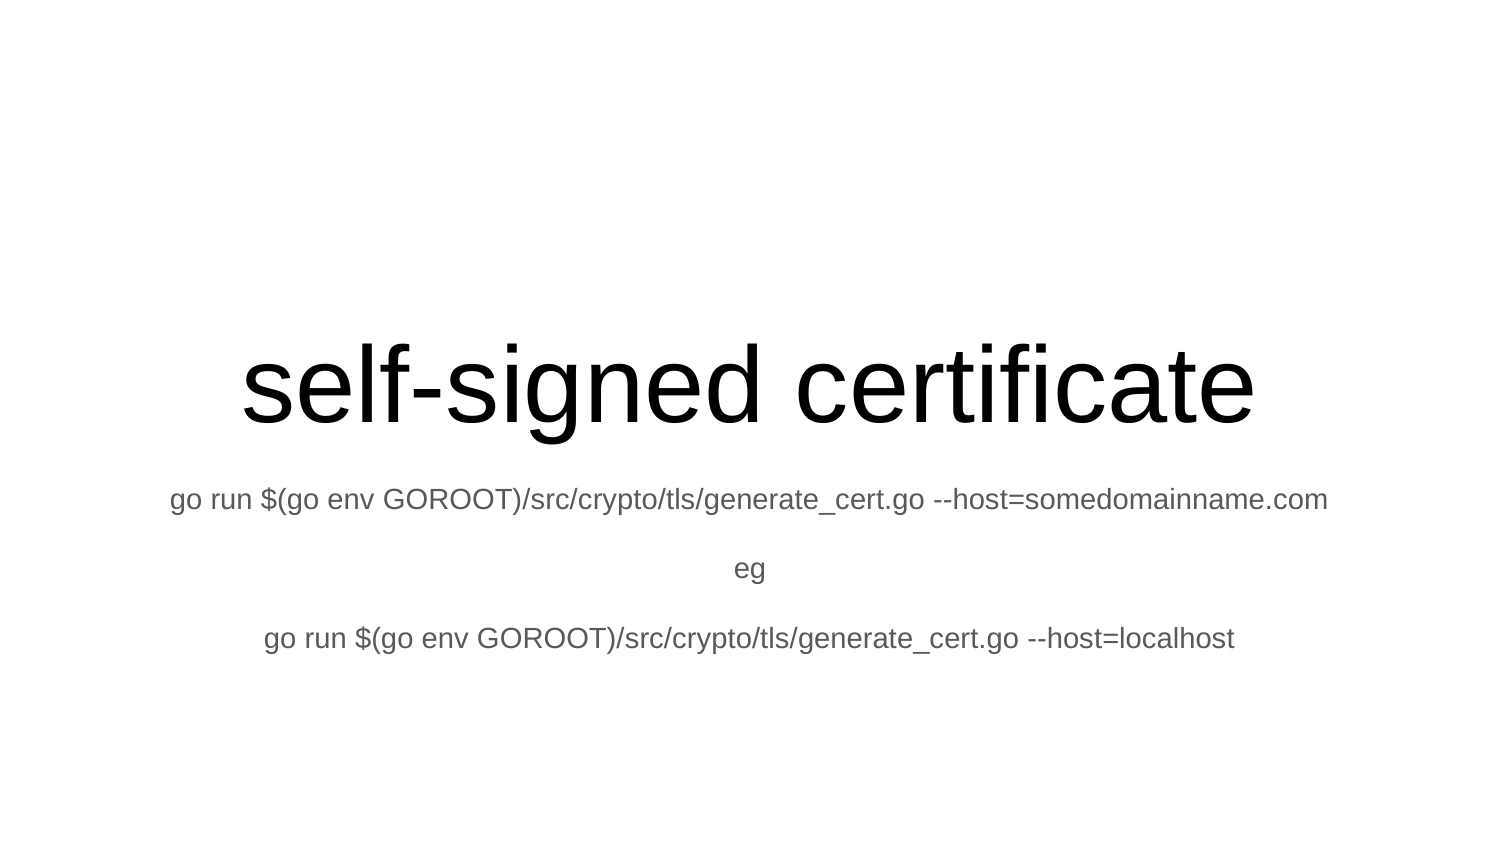

# self-signed certificate
go run $(go env GOROOT)/src/crypto/tls/generate_cert.go --host=somedomainname.com

eg

go run $(go env GOROOT)/src/crypto/tls/generate_cert.go --host=localhost